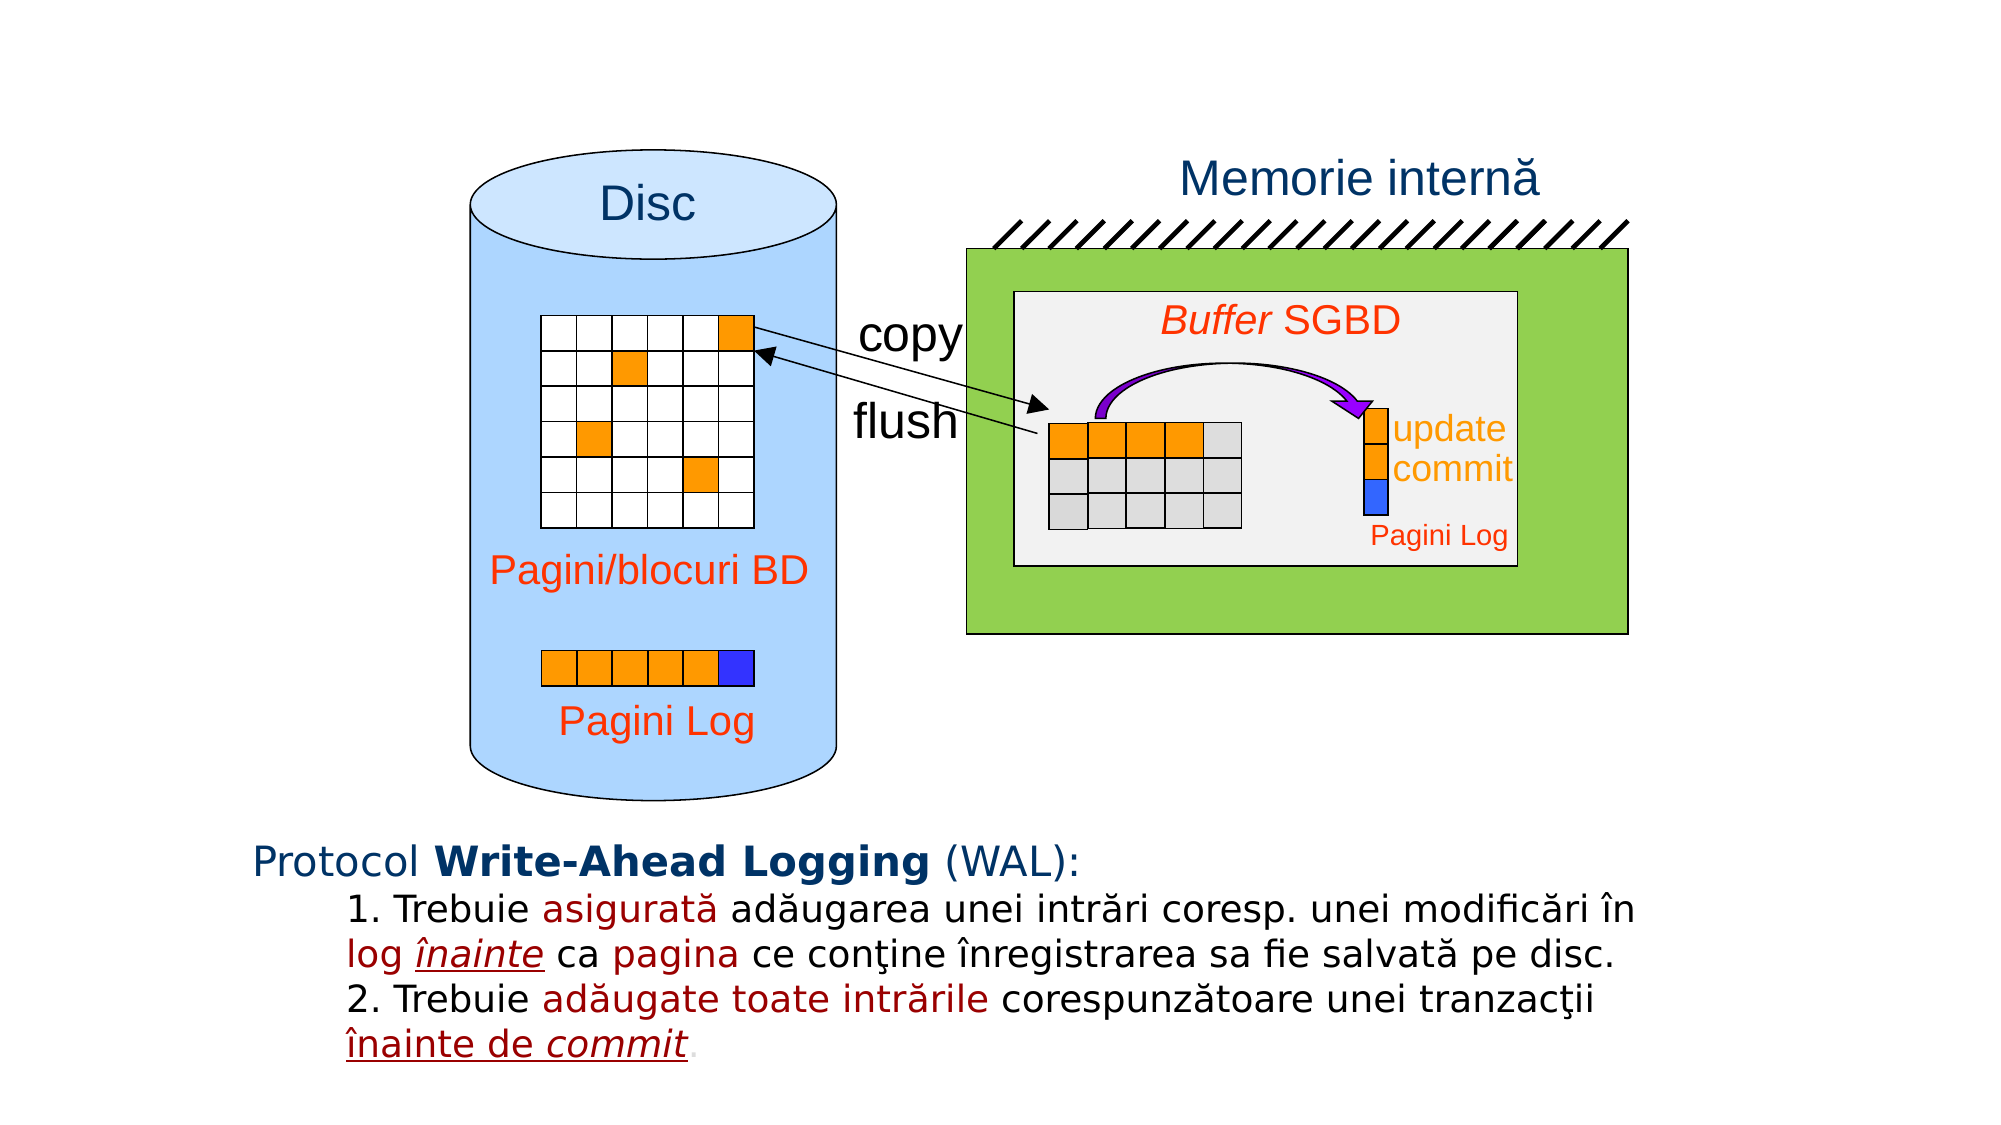

Memorie internă

Disc

Buffer SGBD

copy

flush

update
commit

Pagini Log

Pagini/blocuri BD

Pagini Log
Protocol Write-Ahead Logging (WAL):
1. Trebuie asigurată adăugarea unei intrări coresp. unei modificări în log înainte ca pagina ce conţine înregistrarea sa fie salvată pe disc.
2. Trebuie adăugate toate intrările corespunzătoare unei tranzacţii înainte de commit.